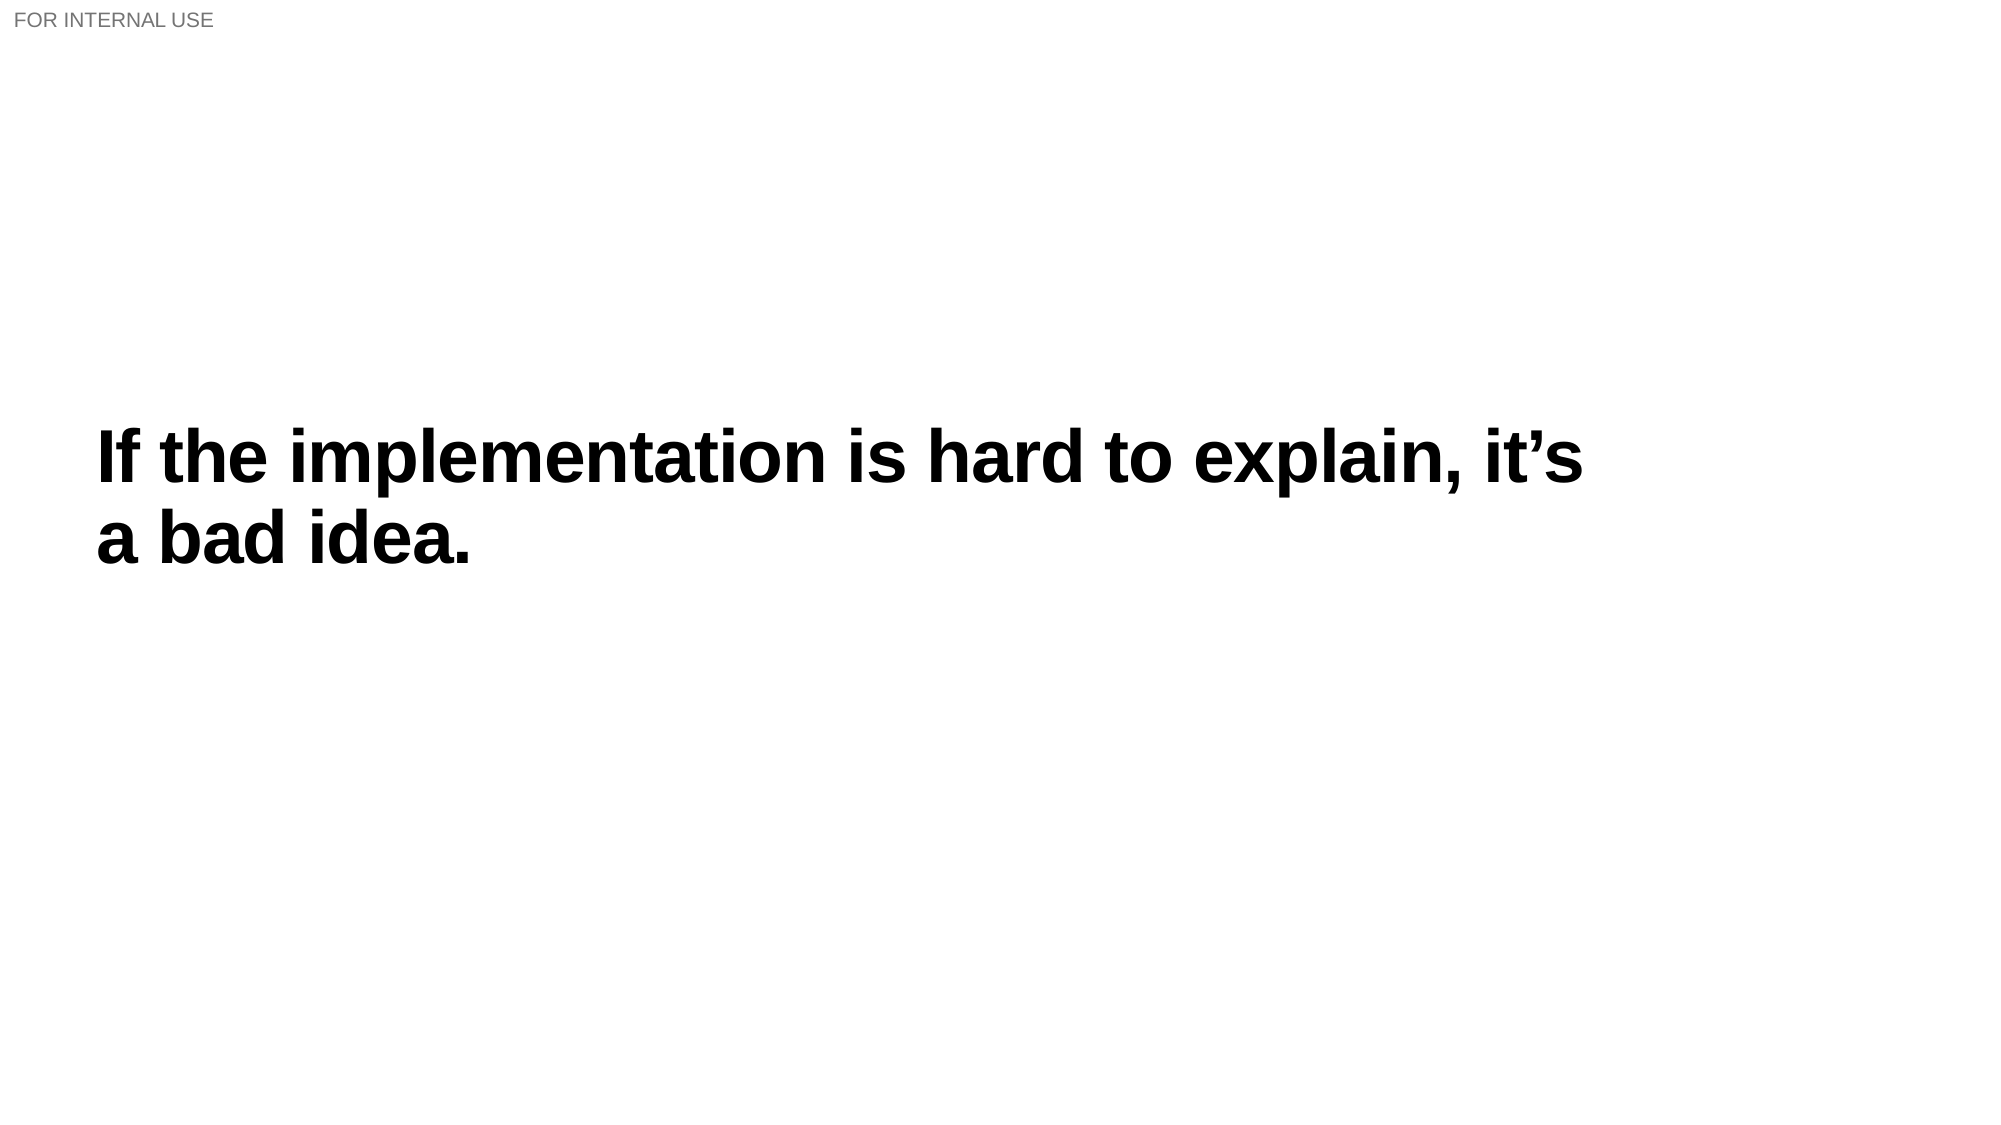

# If the implementation is hard to explain, it’s a bad idea.